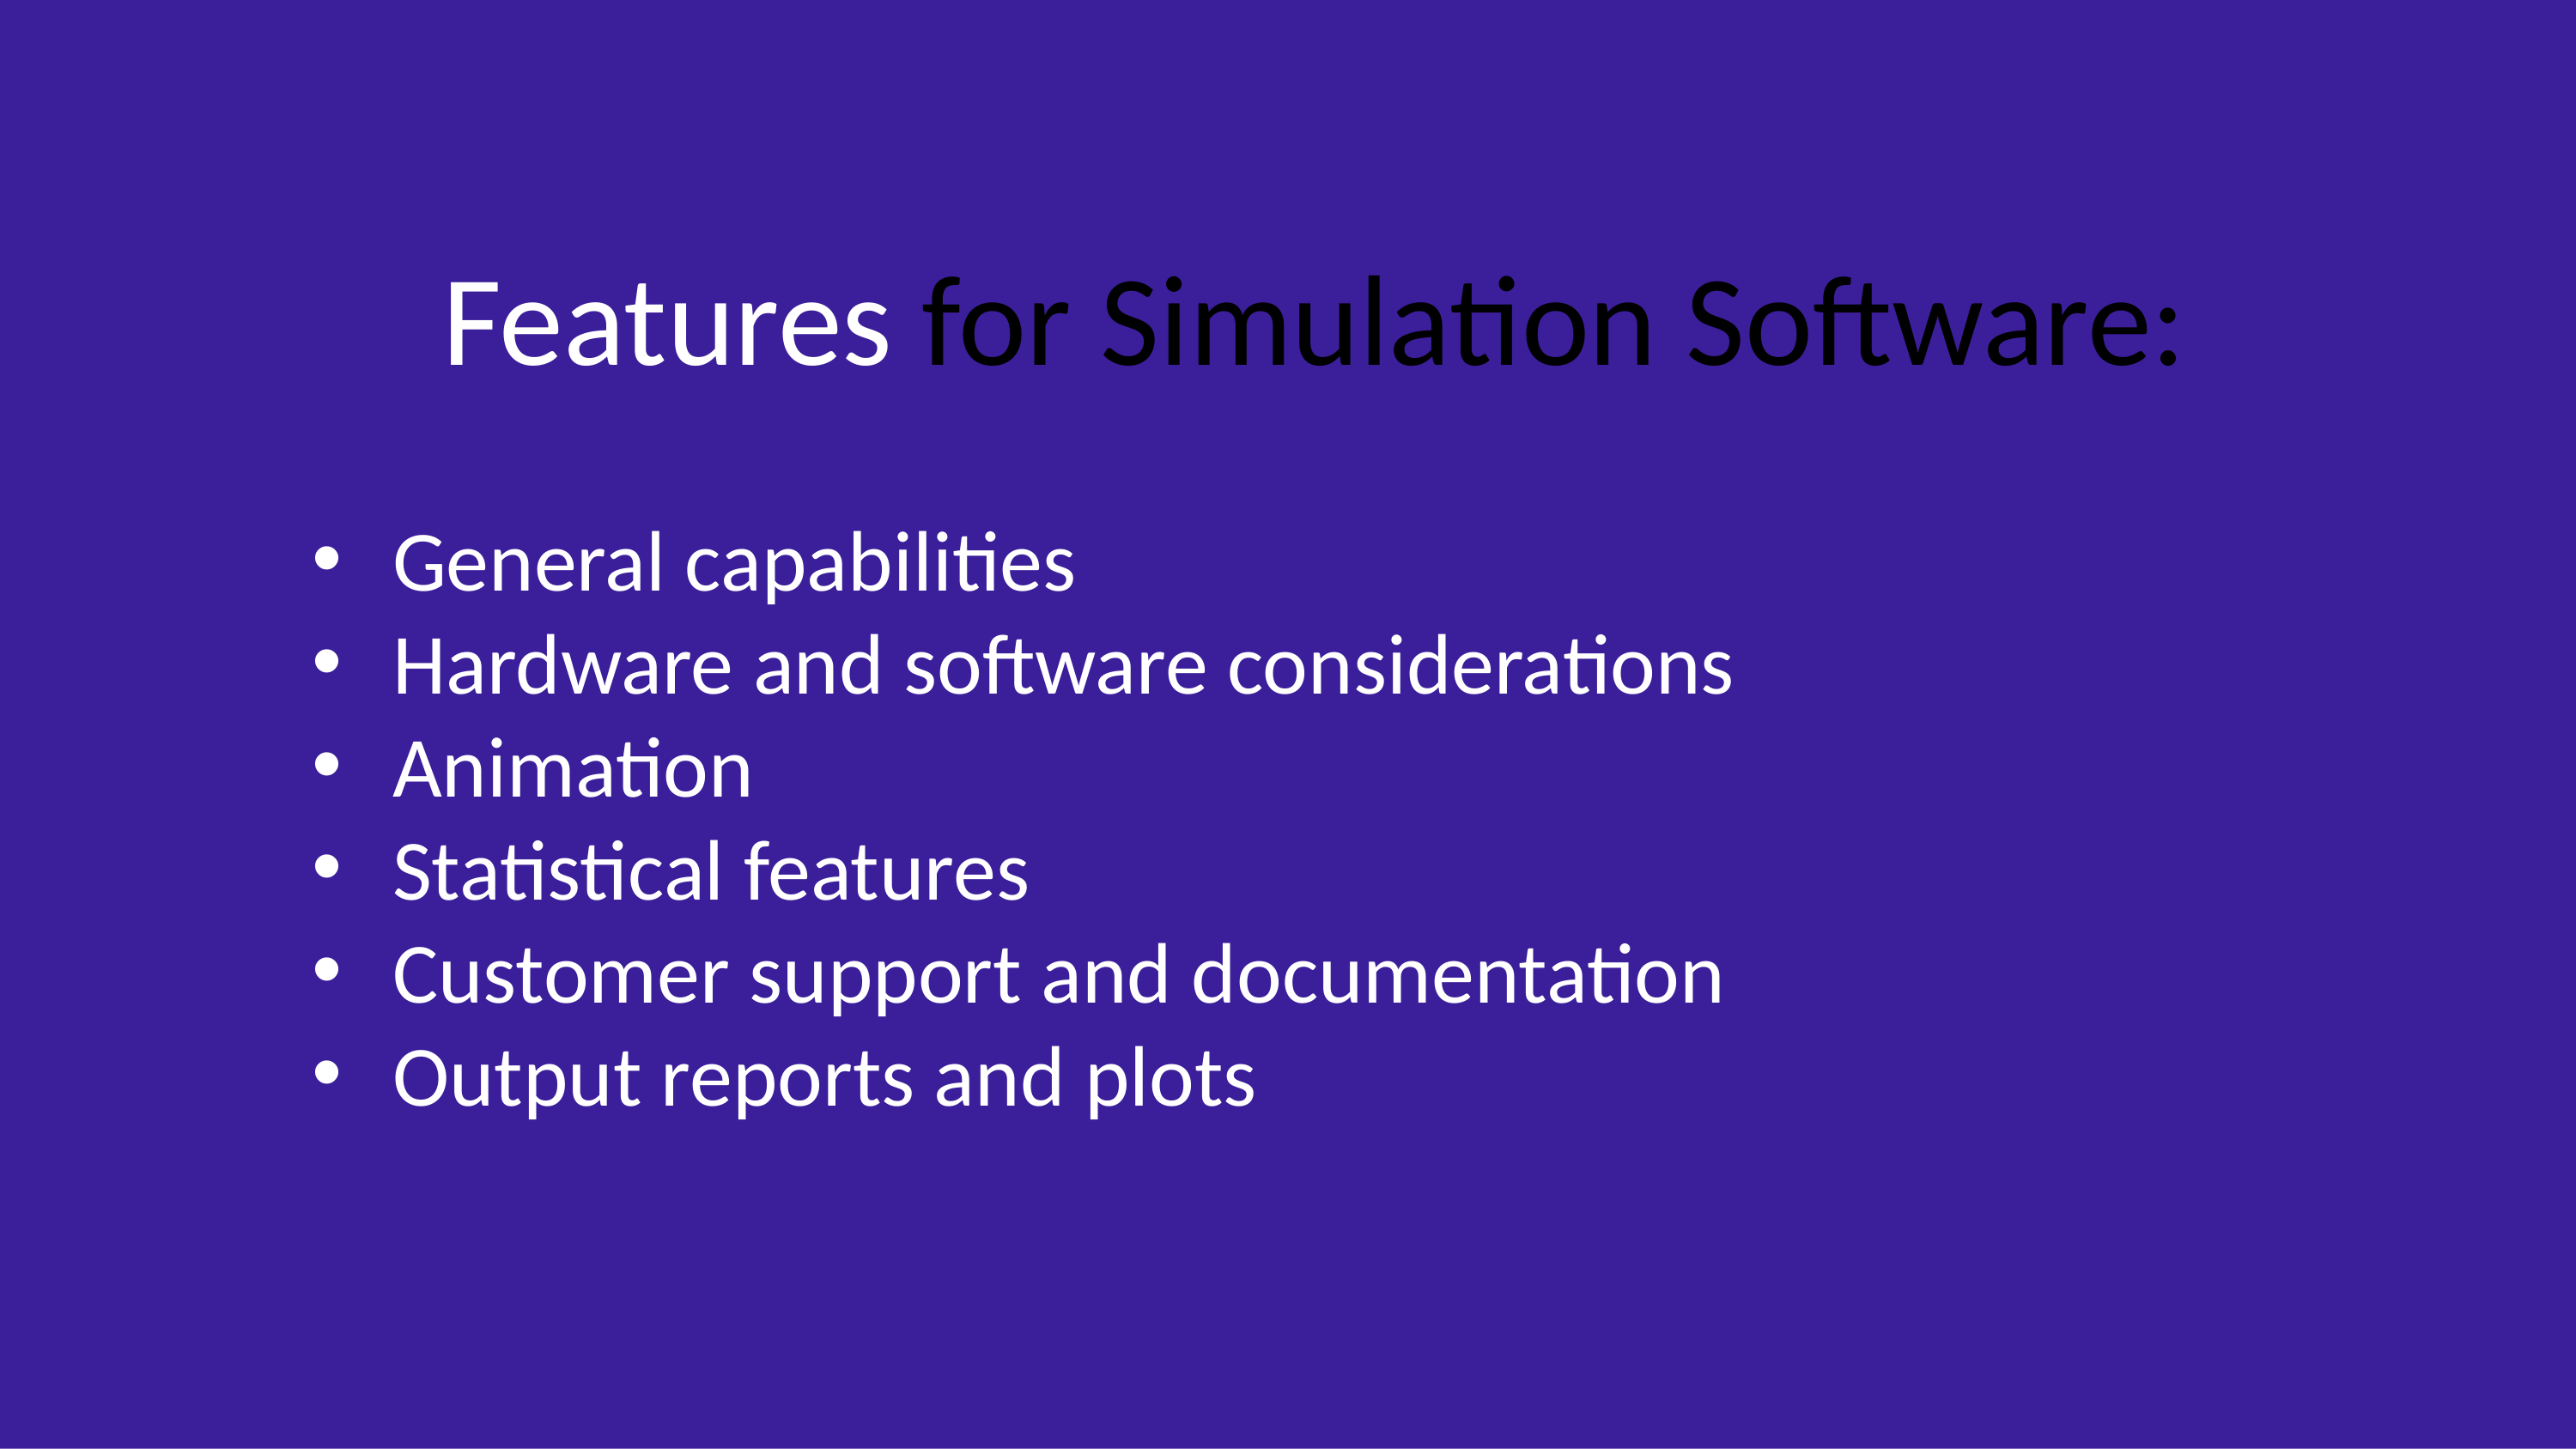

Features for Simulation Software:
General capabilities
Hardware and software considerations
Animation
Statistical features
Customer support and documentation
Output reports and plots